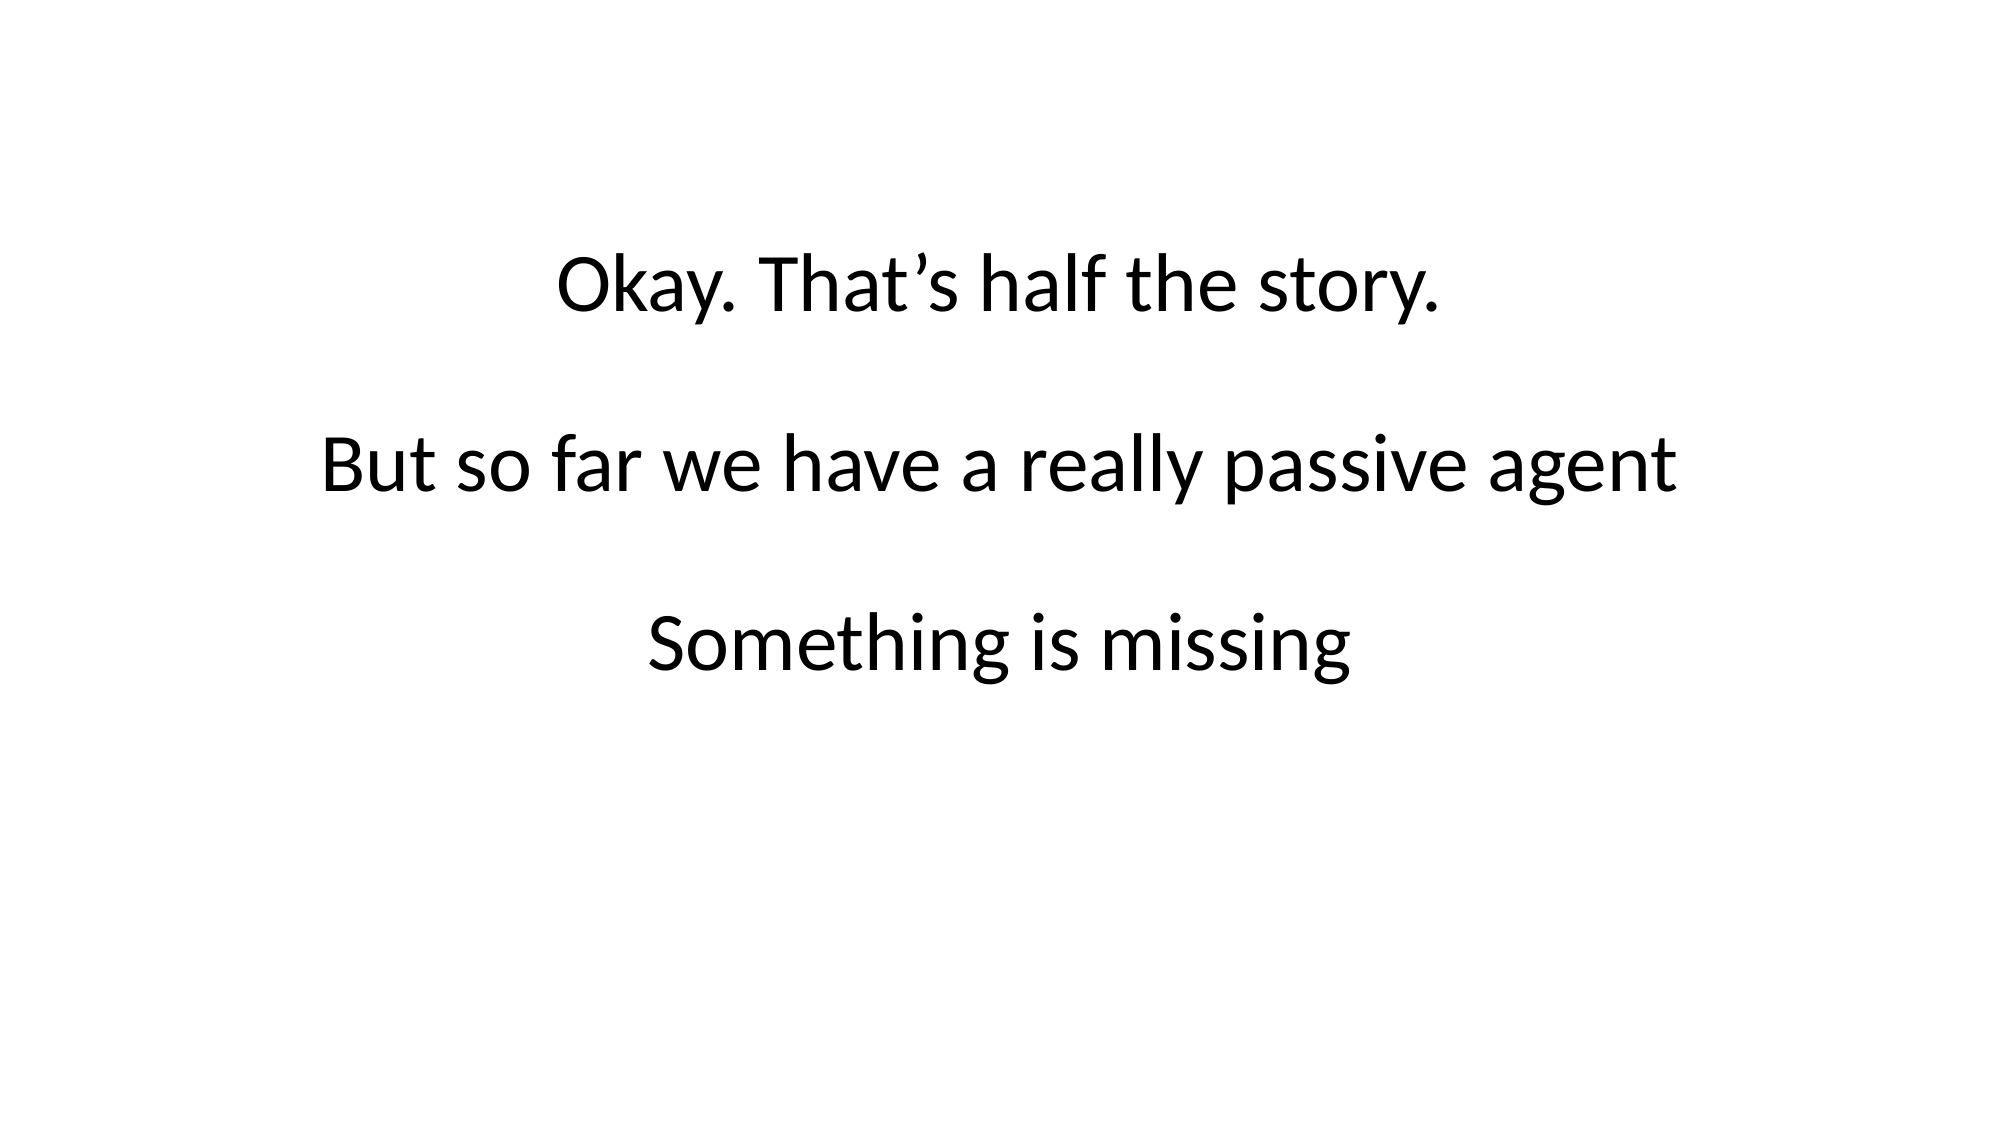

# Okay. That’s half the story. But so far we have a really passive agent Something is missing